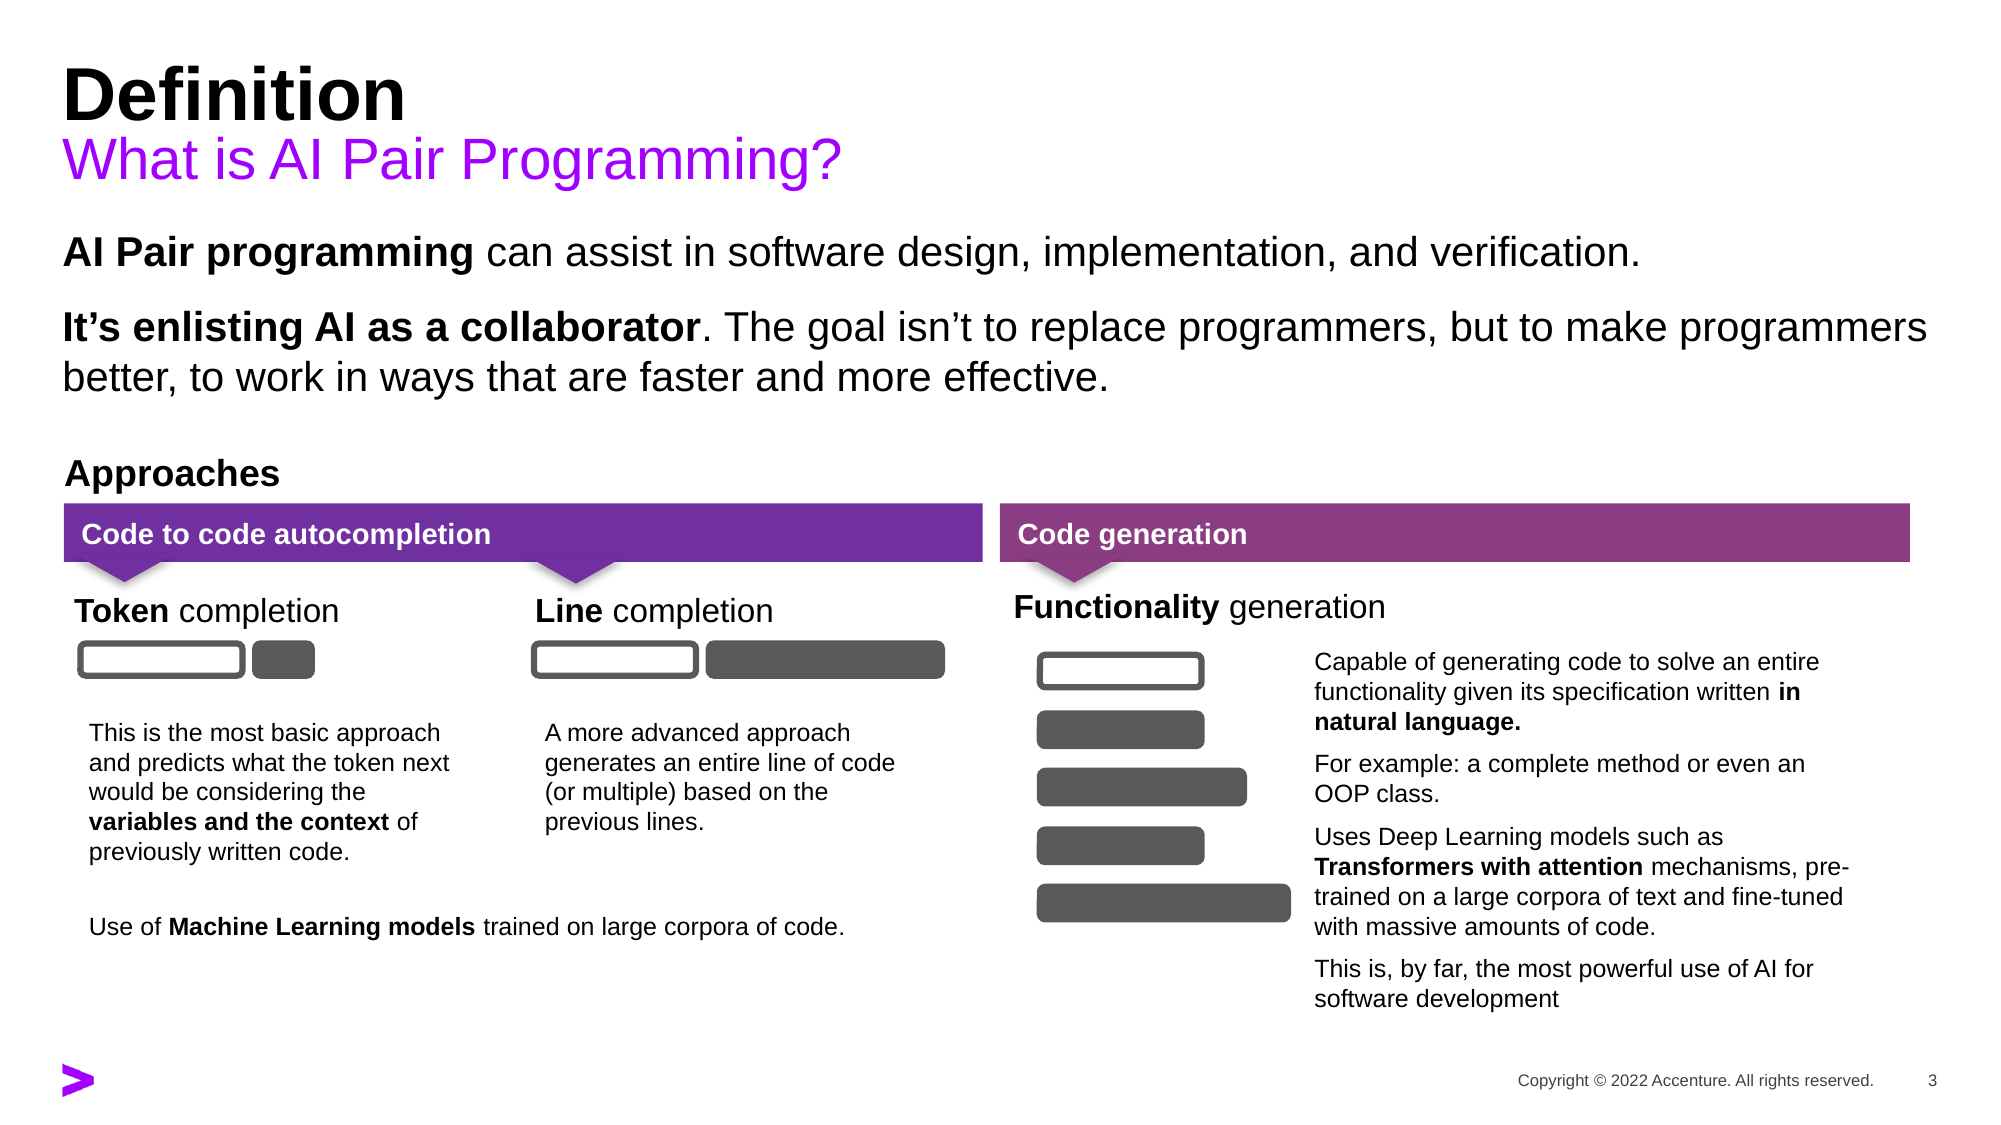

# Definition What is AI Pair Programming?
AI Pair programming can assist in software design, implementation, and verification.
It’s enlisting AI as a collaborator. The goal isn’t to replace programmers, but to make programmers better, to work in ways that are faster and more effective.
Approaches
Code to code autocompletion
Code generation

Functionality generation
Line completion
Token completion
Capable of generating code to solve an entire functionality given its specification written in natural language.
For example: a complete method or even an OOP class.
Uses Deep Learning models such as Transformers with attention mechanisms, pre-trained on a large corpora of text and fine-tuned with massive amounts of code.
This is, by far, the most powerful use of AI for software development

This is the most basic approach and predicts what the token next would be considering the variables and the context of previously written code.
A more advanced approach generates an entire line of code (or multiple) based on the previous lines.
Use of Machine Learning models trained on large corpora of code.